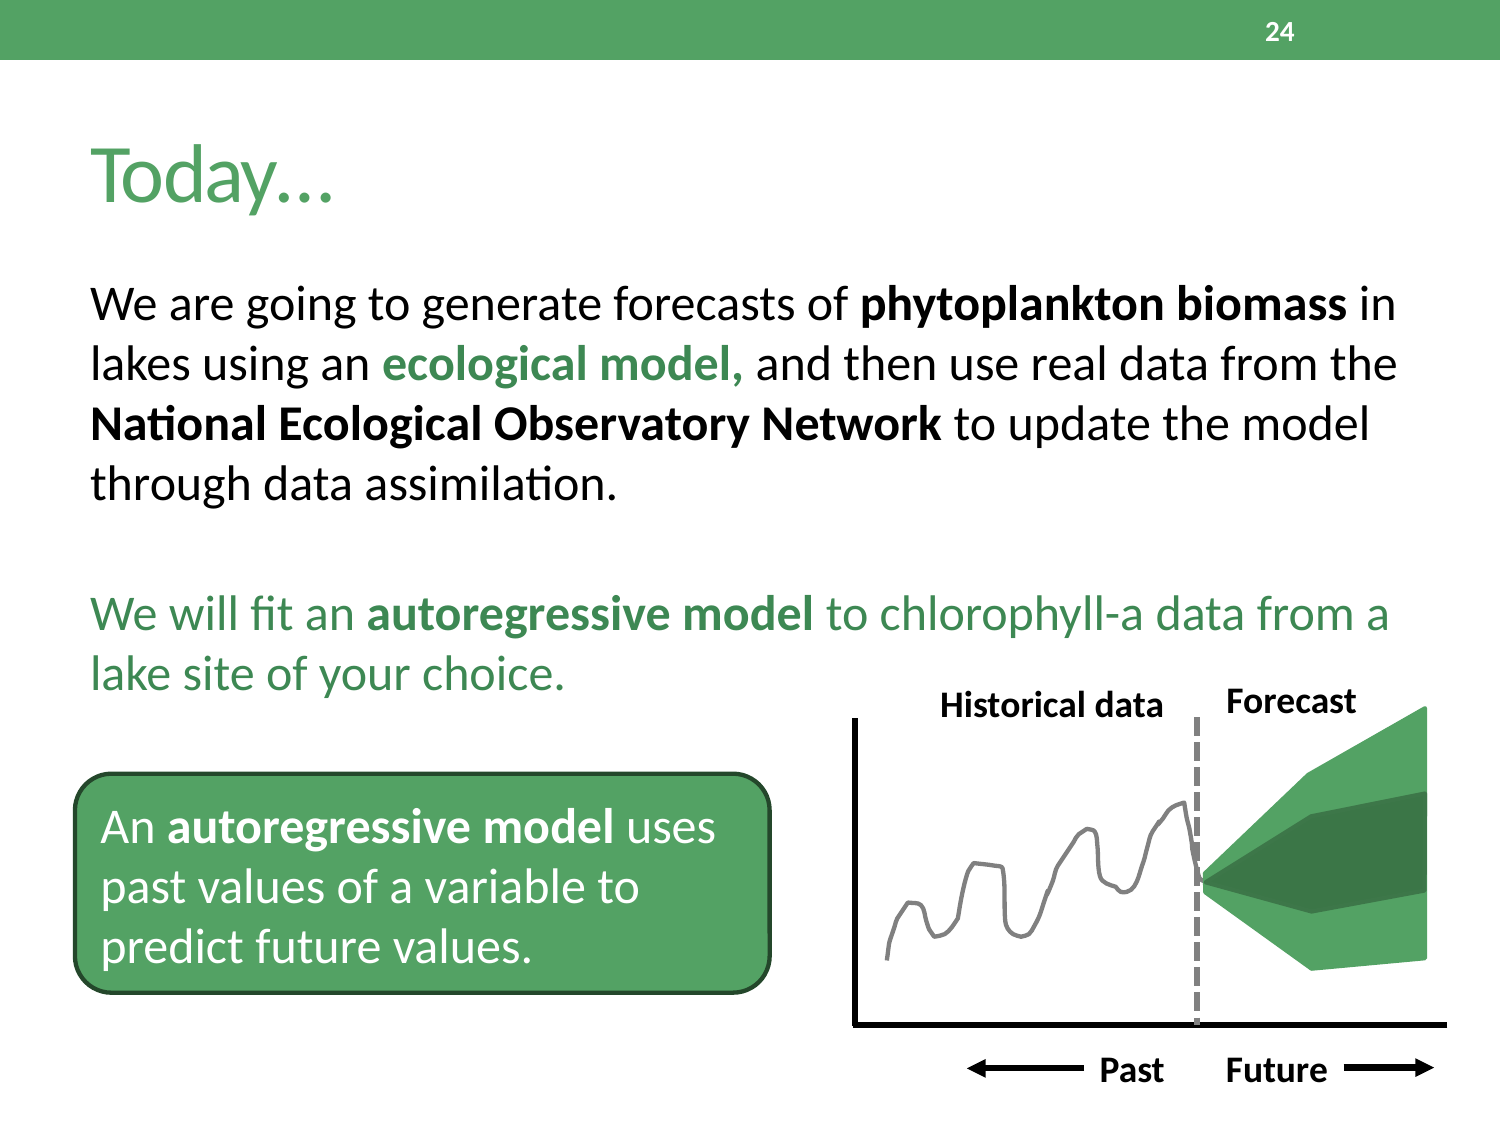

24
# Today…

We are going to generate forecasts of phytoplankton biomass in lakes using an ecological model, and then use real data from the National Ecological Observatory Network to update the model through data assimilation.
We will fit an autoregressive model to chlorophyll-a data from a lake site of your choice.

Forecast
Historical data

Past
Future

An autoregressive model uses past values of a variable to predict future values.